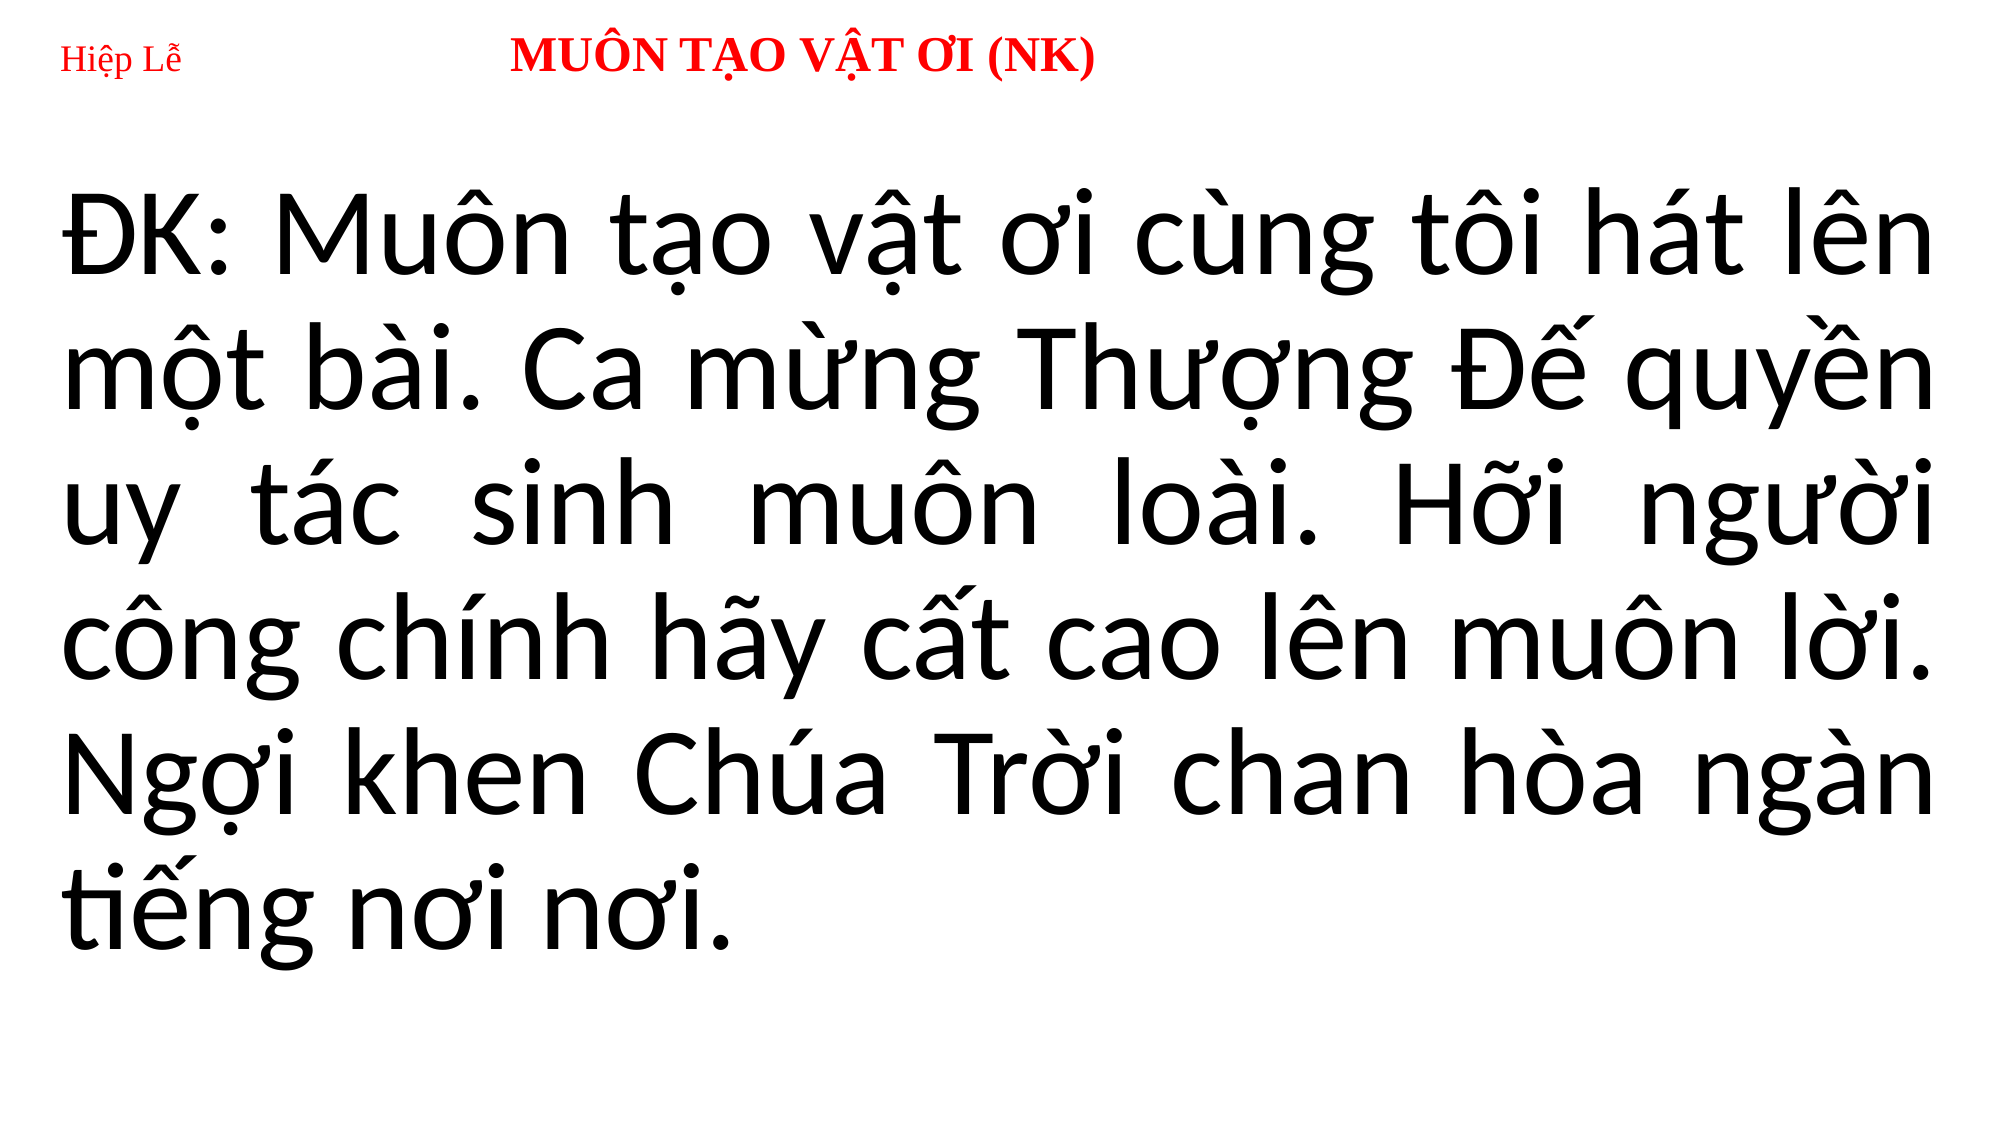

# Hiệp Lễ                    	MUÔN TẠO VẬT ƠI (NK)
ĐK: Muôn tạo vật ơi cùng tôi hát lên một bài. Ca mừng Thượng Đế quyền uy tác sinh muôn loài. Hỡi người công chính hãy cất cao lên muôn lời. Ngợi khen Chúa Trời chan hòa ngàn tiếng nơi nơi.